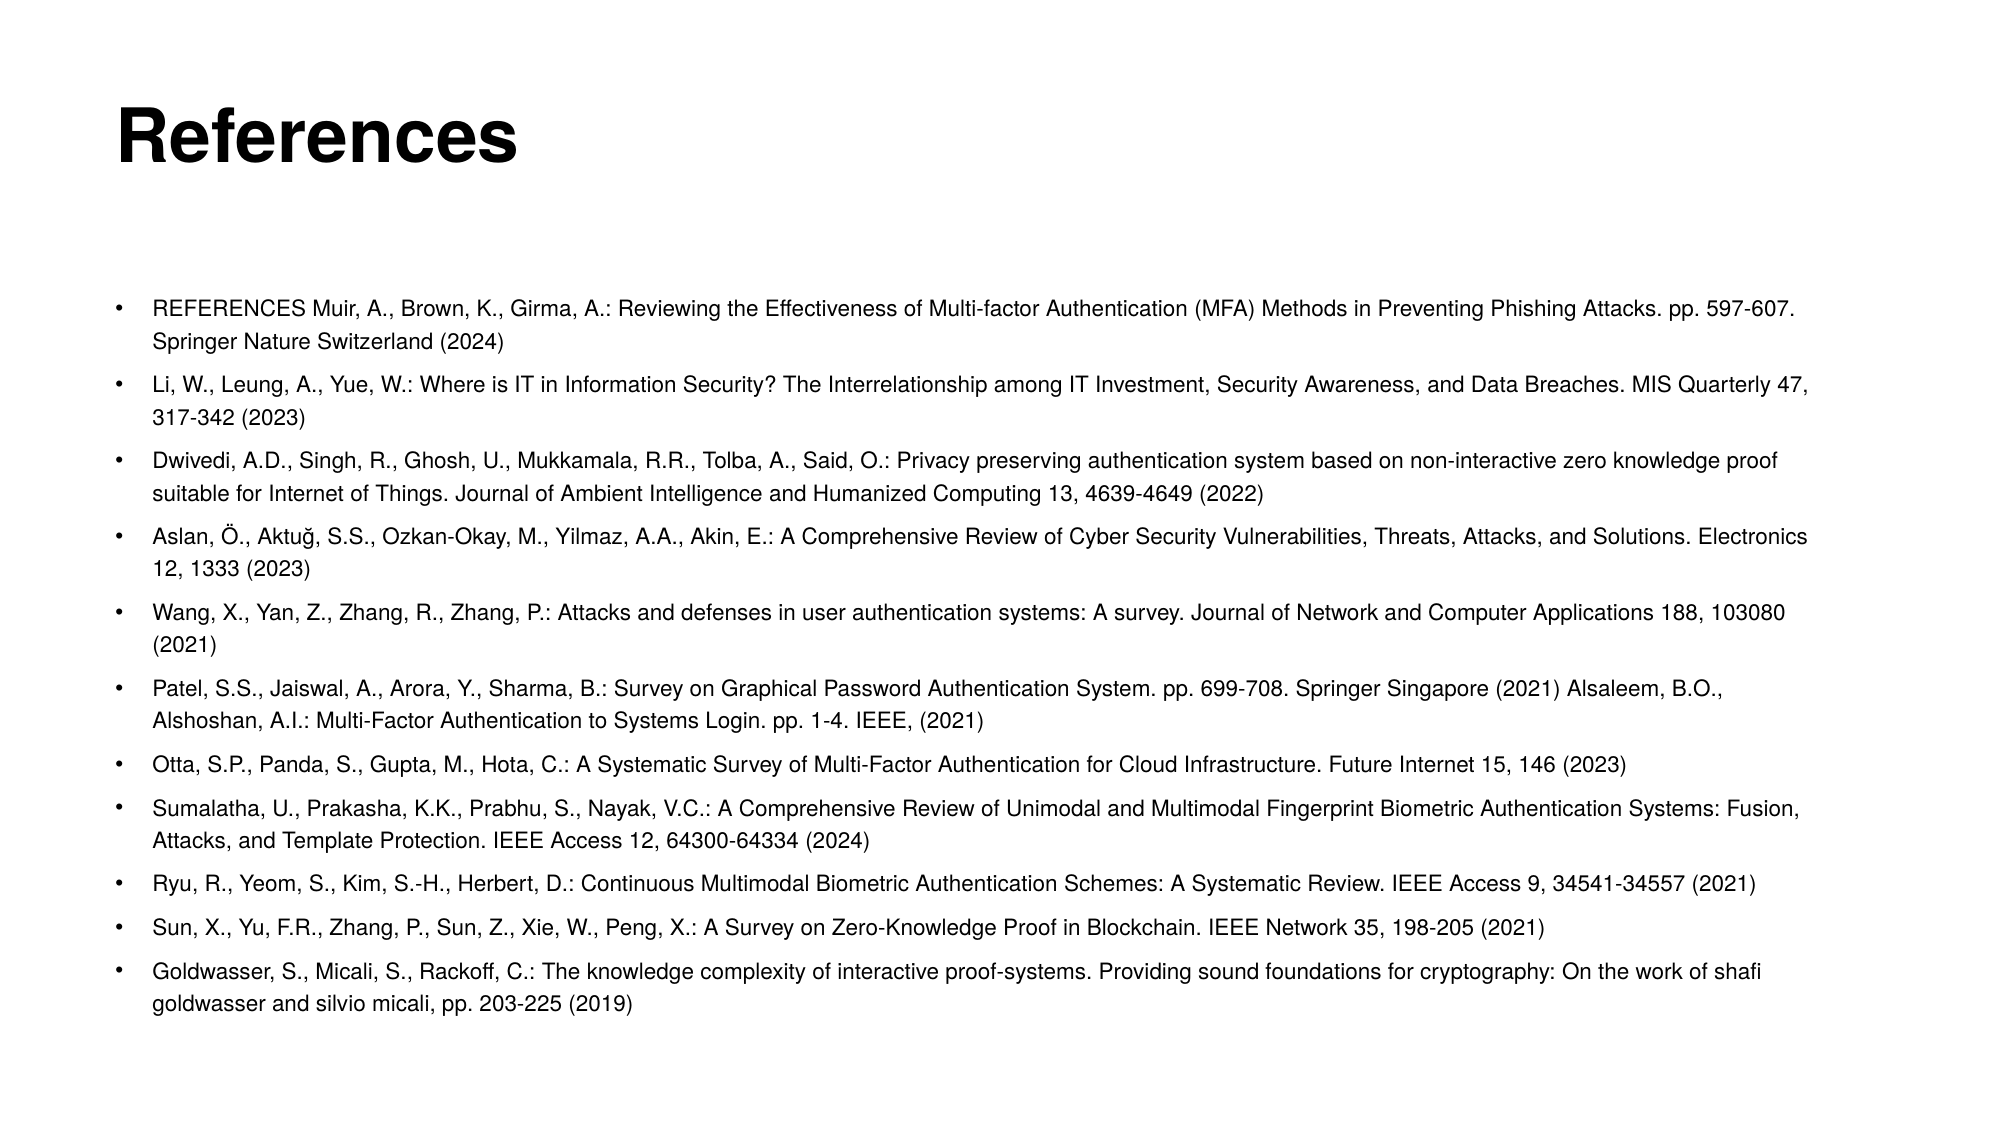

# References
REFERENCES Muir, A., Brown, K., Girma, A.: Reviewing the Effectiveness of Multi-factor Authentication (MFA) Methods in Preventing Phishing Attacks. pp. 597-607. Springer Nature Switzerland (2024)
Li, W., Leung, A., Yue, W.: Where is IT in Information Security? The Interrelationship among IT Investment, Security Awareness, and Data Breaches. MIS Quarterly 47, 317-342 (2023)
Dwivedi, A.D., Singh, R., Ghosh, U., Mukkamala, R.R., Tolba, A., Said, O.: Privacy preserving authentication system based on non-interactive zero knowledge proof suitable for Internet of Things. Journal of Ambient Intelligence and Humanized Computing 13, 4639-4649 (2022)
Aslan, Ö., Aktuğ, S.S., Ozkan-Okay, M., Yilmaz, A.A., Akin, E.: A Comprehensive Review of Cyber Security Vulnerabilities, Threats, Attacks, and Solutions. Electronics 12, 1333 (2023)
Wang, X., Yan, Z., Zhang, R., Zhang, P.: Attacks and defenses in user authentication systems: A survey. Journal of Network and Computer Applications 188, 103080 (2021)
Patel, S.S., Jaiswal, A., Arora, Y., Sharma, B.: Survey on Graphical Password Authentication System. pp. 699-708. Springer Singapore (2021) Alsaleem, B.O., Alshoshan, A.I.: Multi-Factor Authentication to Systems Login. pp. 1-4. IEEE, (2021)
Otta, S.P., Panda, S., Gupta, M., Hota, C.: A Systematic Survey of Multi-Factor Authentication for Cloud Infrastructure. Future Internet 15, 146 (2023)
Sumalatha, U., Prakasha, K.K., Prabhu, S., Nayak, V.C.: A Comprehensive Review of Unimodal and Multimodal Fingerprint Biometric Authentication Systems: Fusion, Attacks, and Template Protection. IEEE Access 12, 64300-64334 (2024)
Ryu, R., Yeom, S., Kim, S.-H., Herbert, D.: Continuous Multimodal Biometric Authentication Schemes: A Systematic Review. IEEE Access 9, 34541-34557 (2021)
Sun, X., Yu, F.R., Zhang, P., Sun, Z., Xie, W., Peng, X.: A Survey on Zero-Knowledge Proof in Blockchain. IEEE Network 35, 198-205 (2021)
Goldwasser, S., Micali, S., Rackoff, C.: The knowledge complexity of interactive proof-systems. Providing sound foundations for cryptography: On the work of shafi goldwasser and silvio micali, pp. 203-225 (2019)